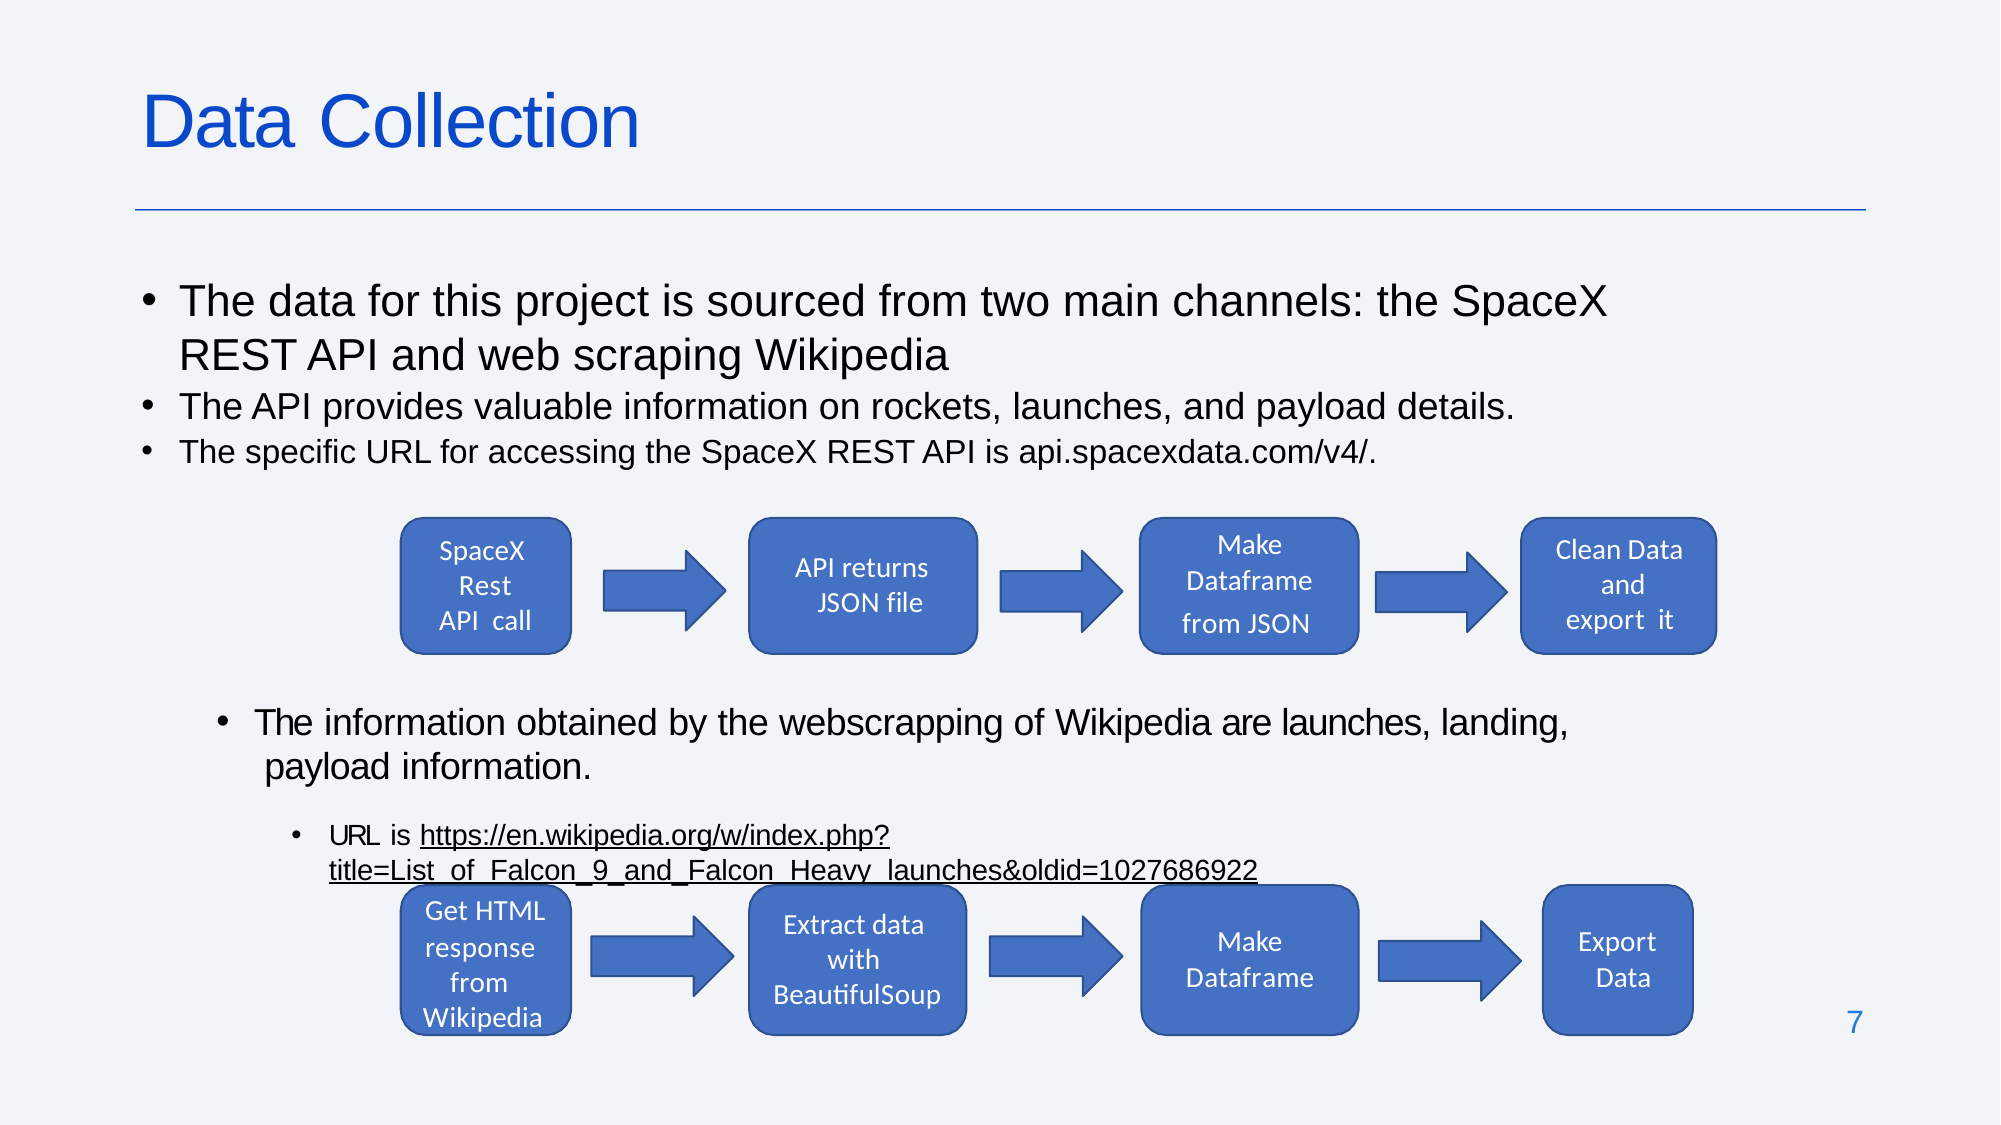

# Data Collection
The data for this project is sourced from two main channels: the SpaceX REST API and web scraping Wikipedia
The API provides valuable information on rockets, launches, and payload details.
The specific URL for accessing the SpaceX REST API is api.spacexdata.com/v4/.

Make
Dataframe
from JSON
Clean Data  and export  it
SpaceX  Rest API  call
API returns  JSON file

The information obtained by the webscrapping of Wikipedia are launches, landing,  payload information.
URL is https://en.wikipedia.org/w/index.php?title=List_of_Falcon_9_and_Falcon_Heavy_launches&oldid=1027686922

Get HTML
response  from  Wikipedia
Extract data  with  BeautifulSoup

Make  Dataframe
Export  Data
7